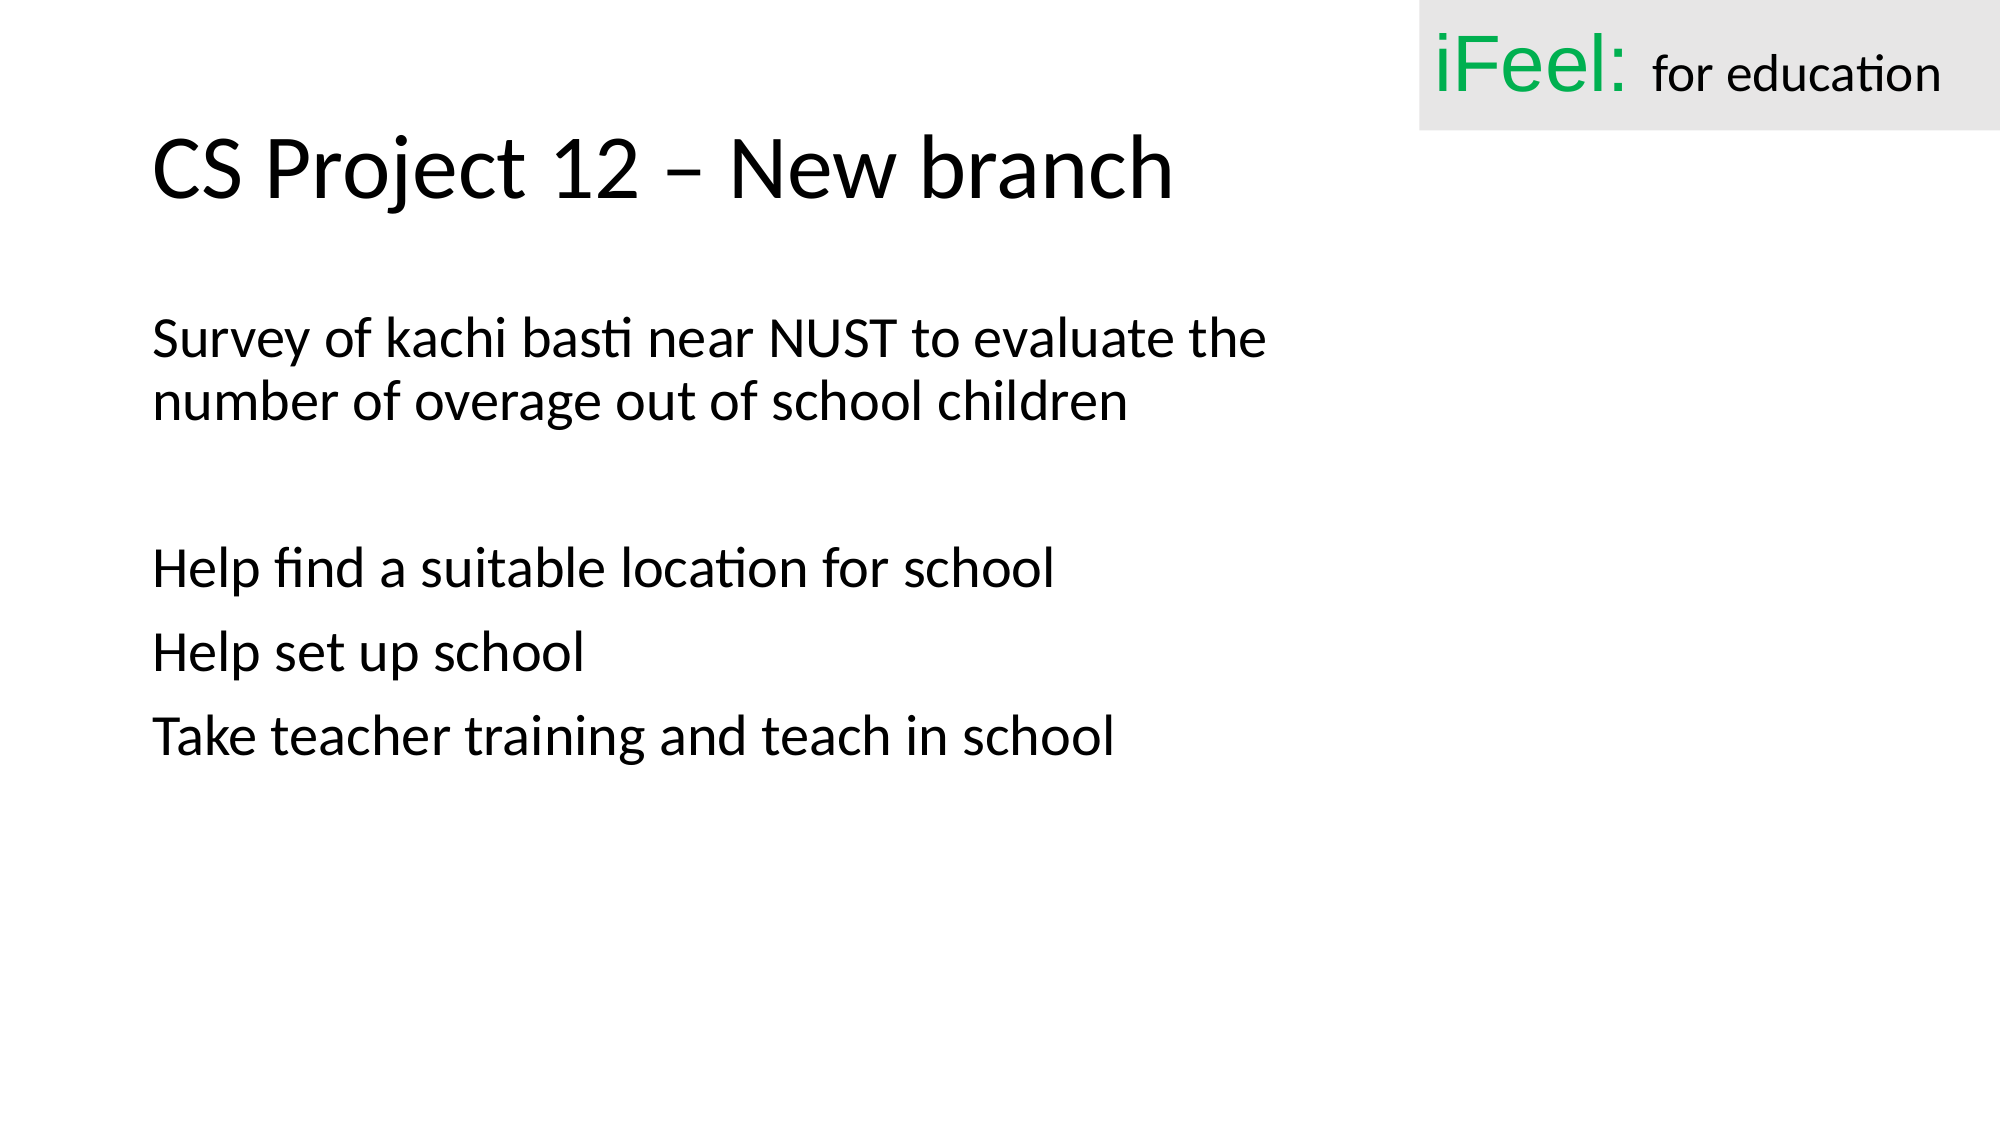

iFeel: for education
# CS Project 12 – New branch
Survey of kachi basti near NUST to evaluate the number of overage out of school children

Help find a suitable location for school
Help set up school
Take teacher training and teach in school